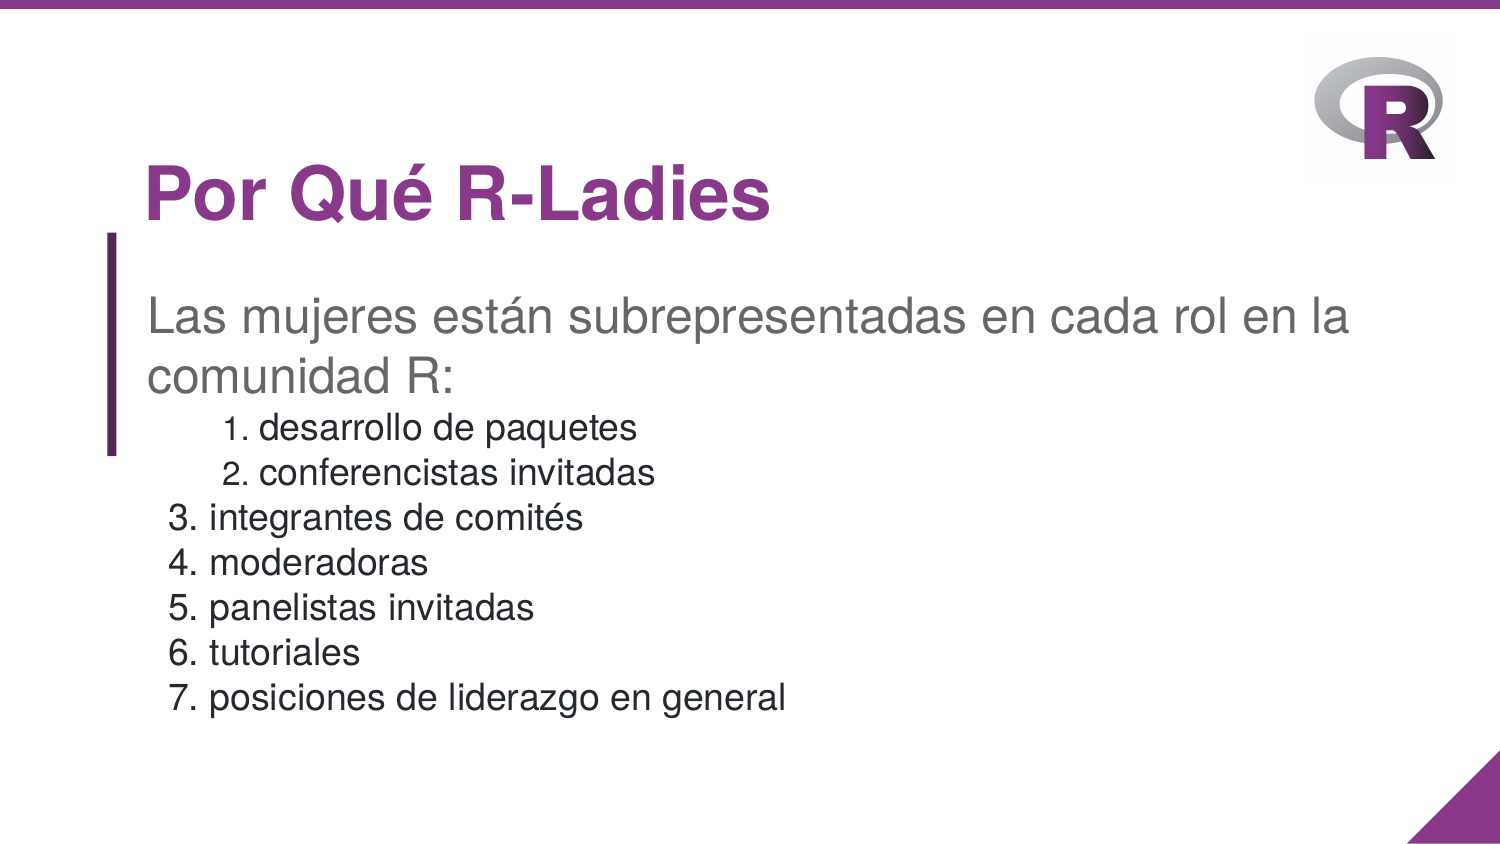

# Por Qué R-Ladies
Las mujeres están subrepresentadas en cada rol en la comunidad R:
	1. desarrollo de paquetes
	2. conferencistas invitadas
  3. integrantes de comités
  4. moderadoras
  5. panelistas invitadas
  6. tutoriales
  7. posiciones de liderazgo en general